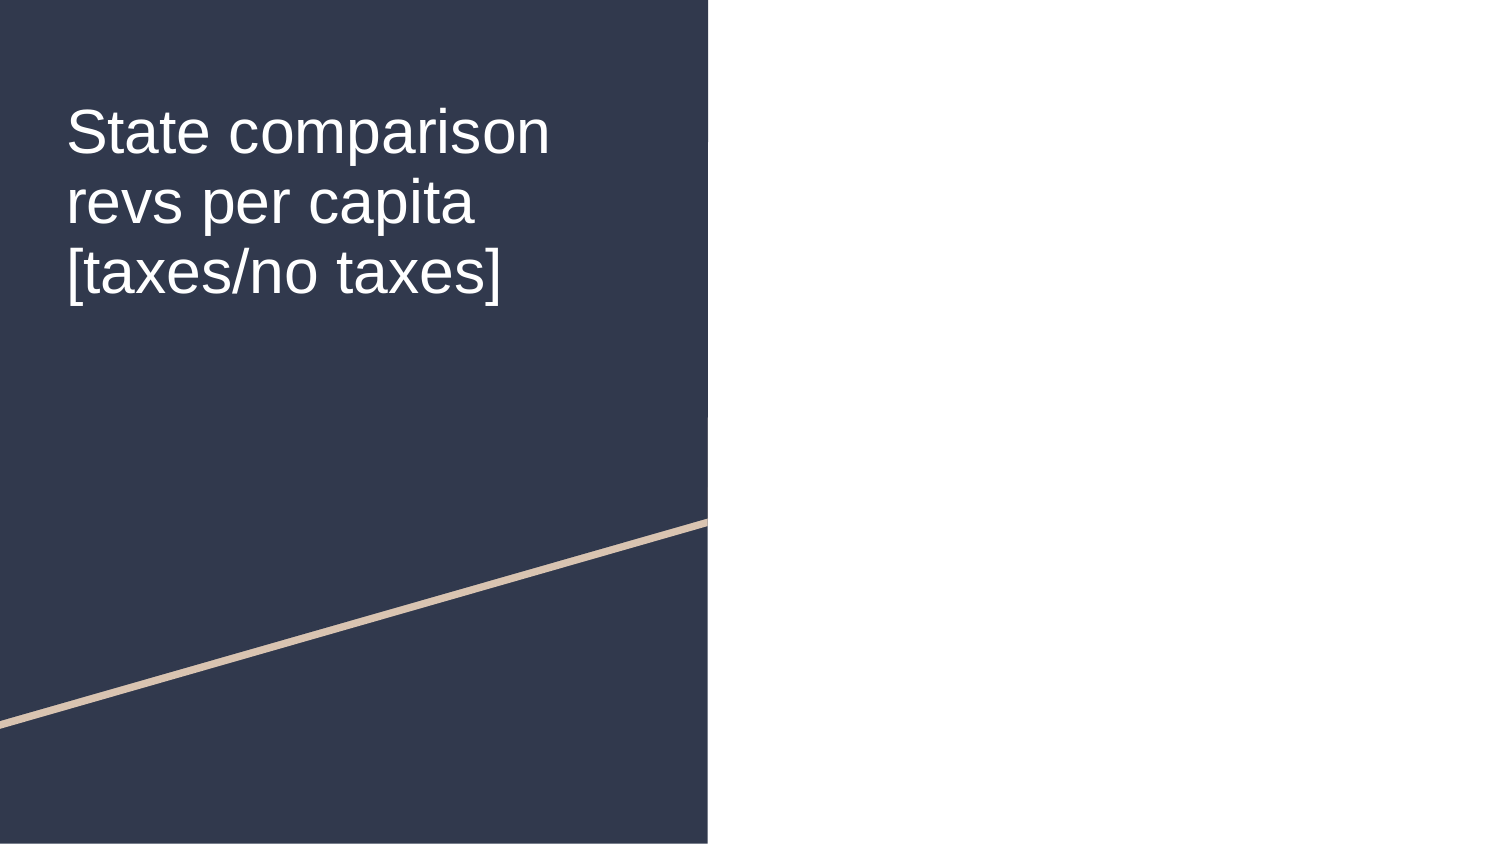

# State comparison revs per capita [taxes/no taxes]